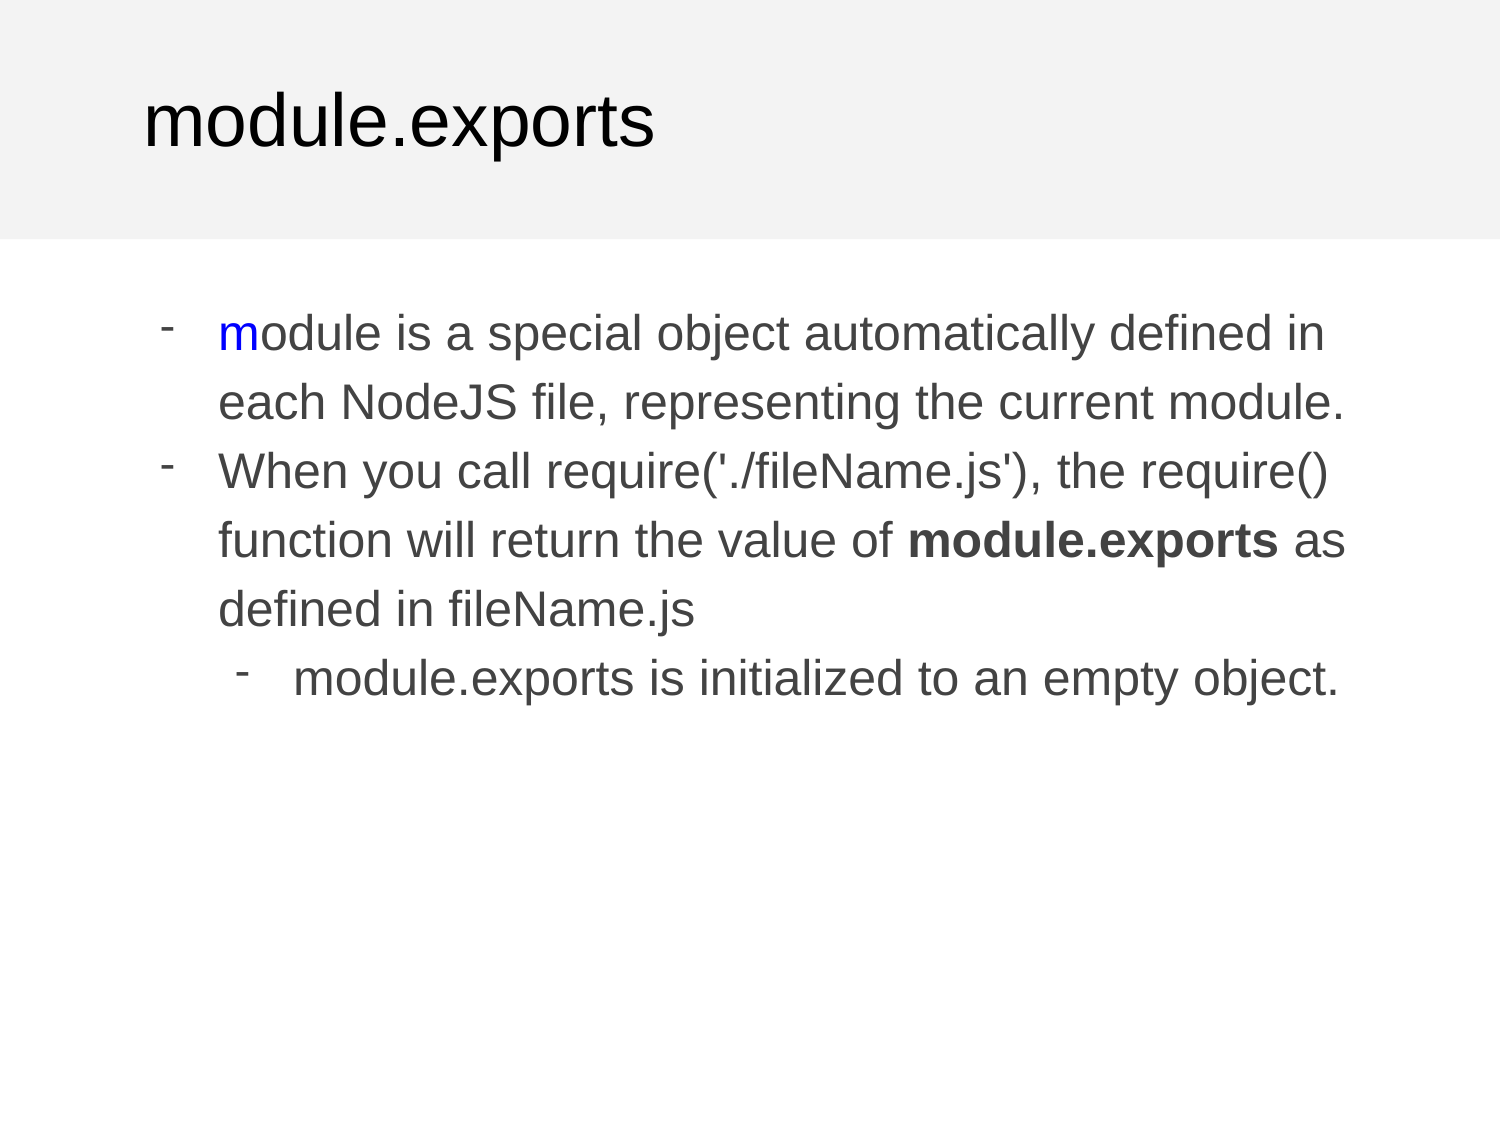

module.exports
module is a special object automatically defined in each NodeJS file, representing the current module.
When you call require('./fileName.js'), the require() function will return the value of module.exports as defined in fileName.js
module.exports is initialized to an empty object.